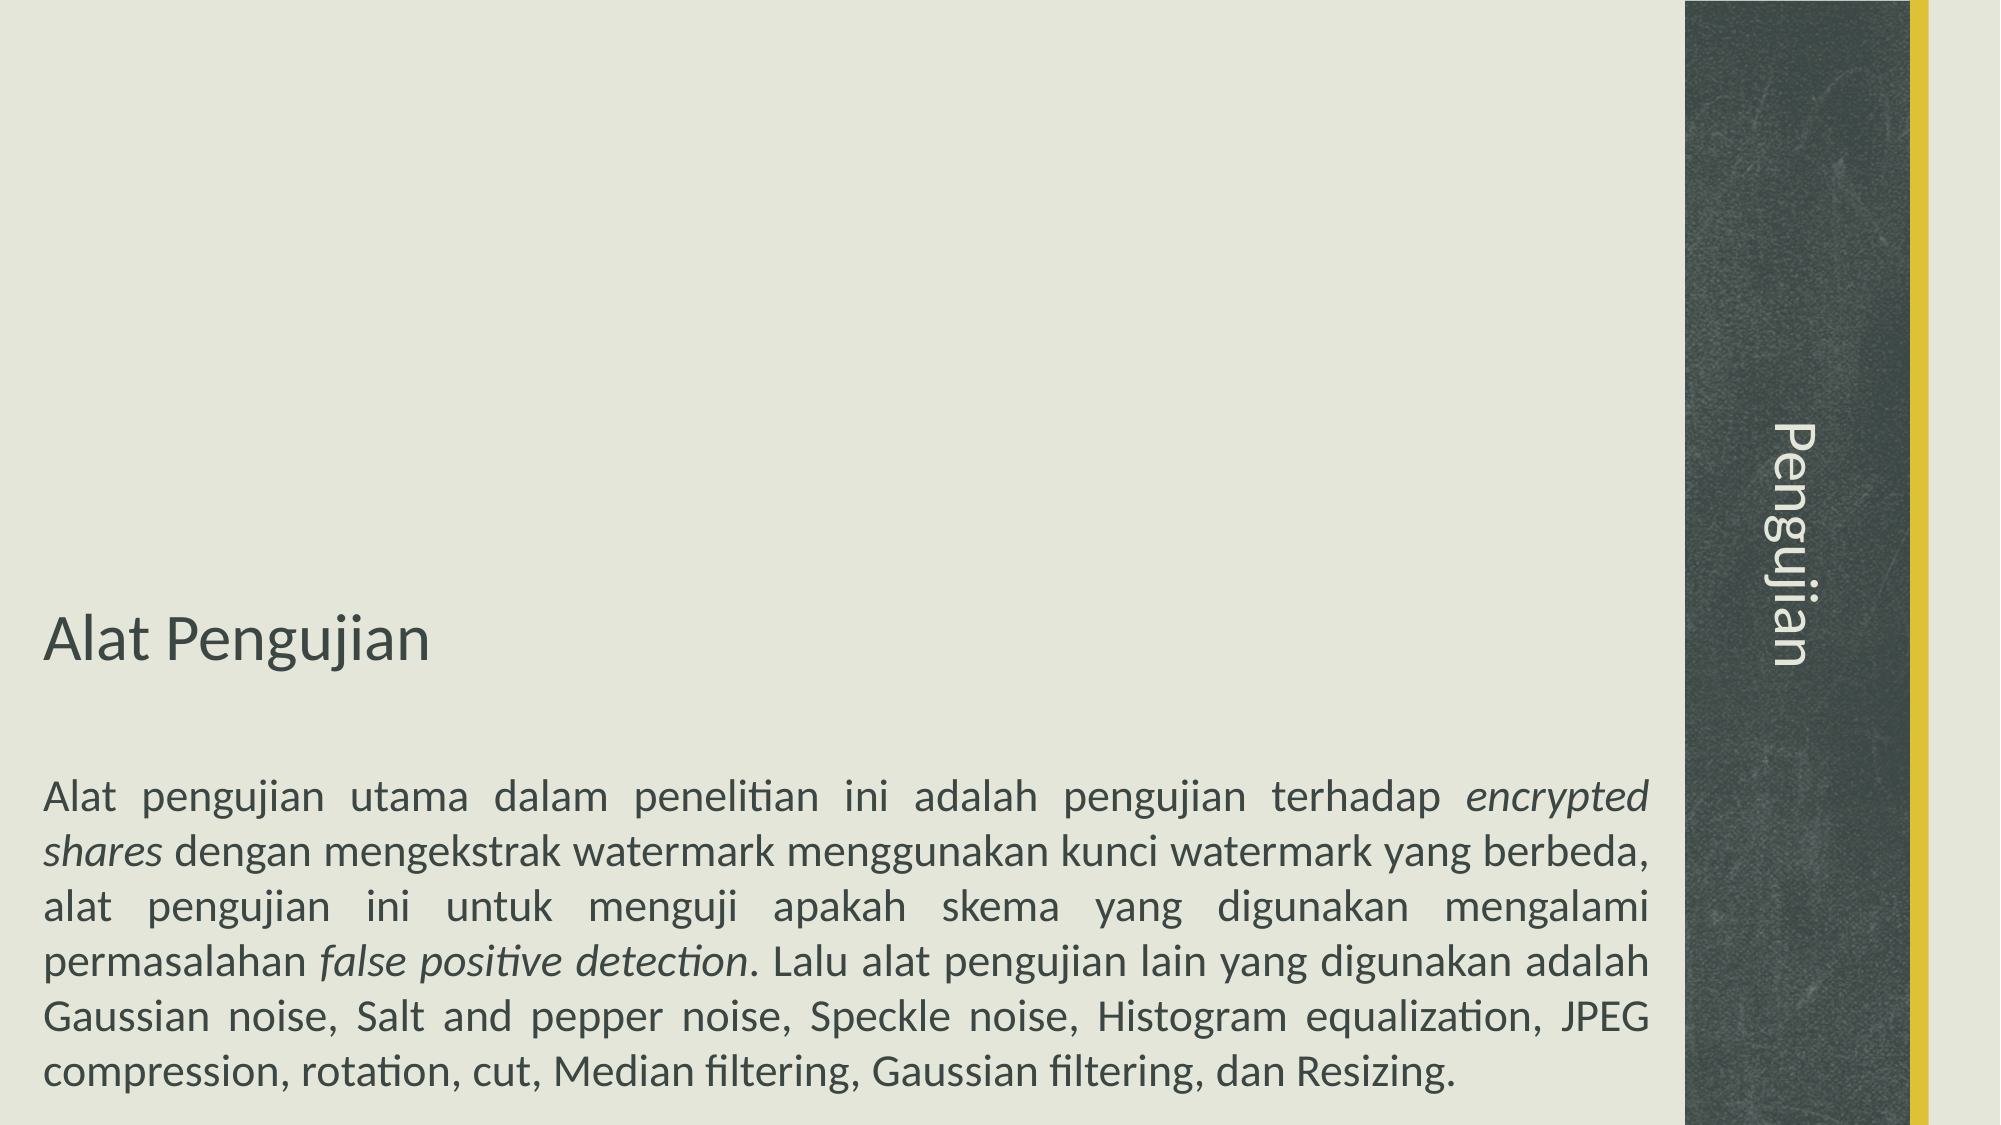

Alat Pengujian

Alat pengujian utama dalam penelitian ini adalah pengujian terhadap encrypted shares dengan mengekstrak watermark menggunakan kunci watermark yang berbeda, alat pengujian ini untuk menguji apakah skema yang digunakan mengalami permasalahan false positive detection. Lalu alat pengujian lain yang digunakan adalah Gaussian noise, Salt and pepper noise, Speckle noise, Histogram equalization, JPEG compression, rotation, cut, Median filtering, Gaussian filtering, dan Resizing.
# Pengujian